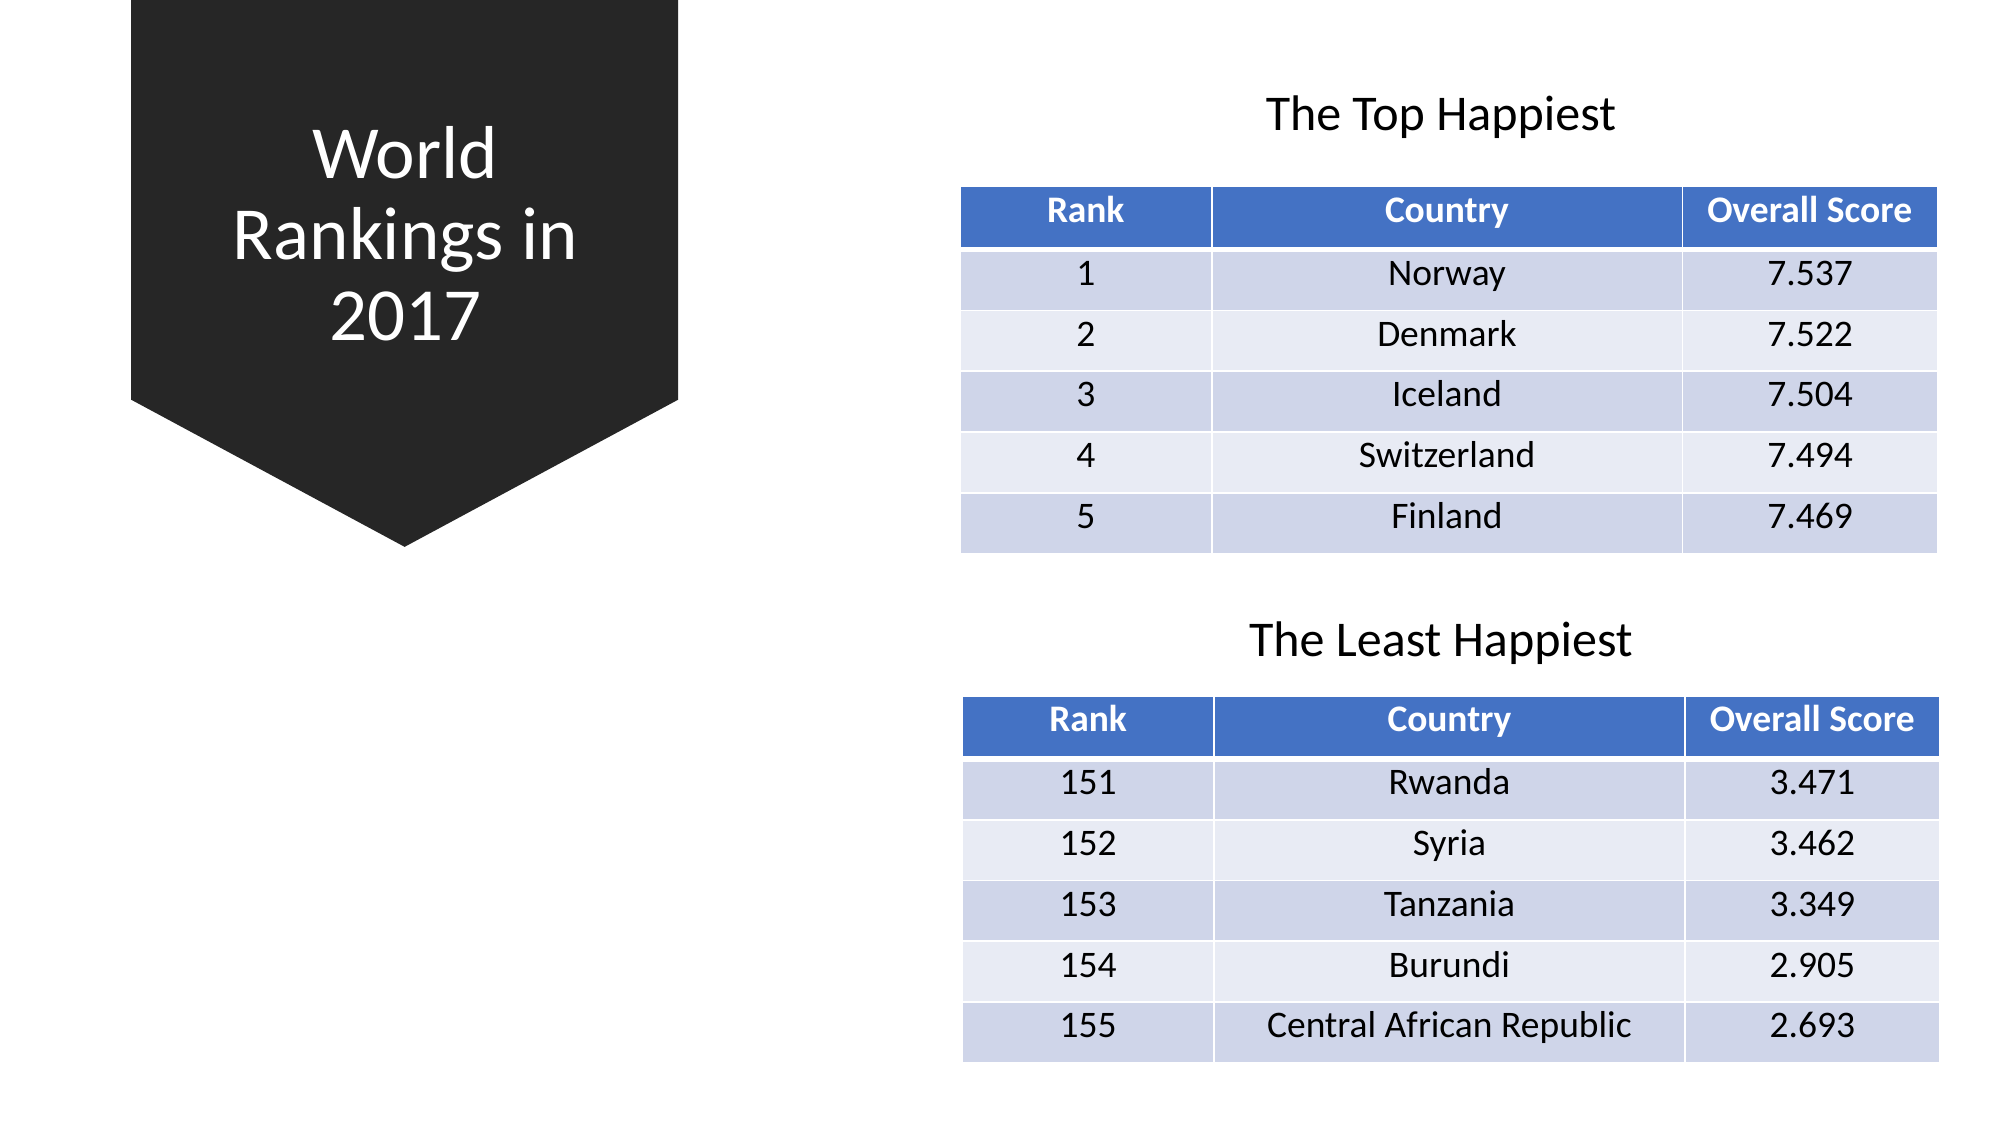

# World Rankings in 2017
The Top Happiest
| Rank | Country | Overall Score |
| --- | --- | --- |
| 1 | Norway | 7.537 |
| 2 | Denmark | 7.522 |
| 3 | Iceland | 7.504 |
| 4 | Switzerland | 7.494 |
| 5 | Finland | 7.469 |
The Least Happiest
| Rank | Country | Overall Score |
| --- | --- | --- |
| 151 | Rwanda | 3.471 |
| 152 | Syria | 3.462 |
| 153 | Tanzania | 3.349 |
| 154 | Burundi | 2.905 |
| 155 | Central African Republic | 2.693 |